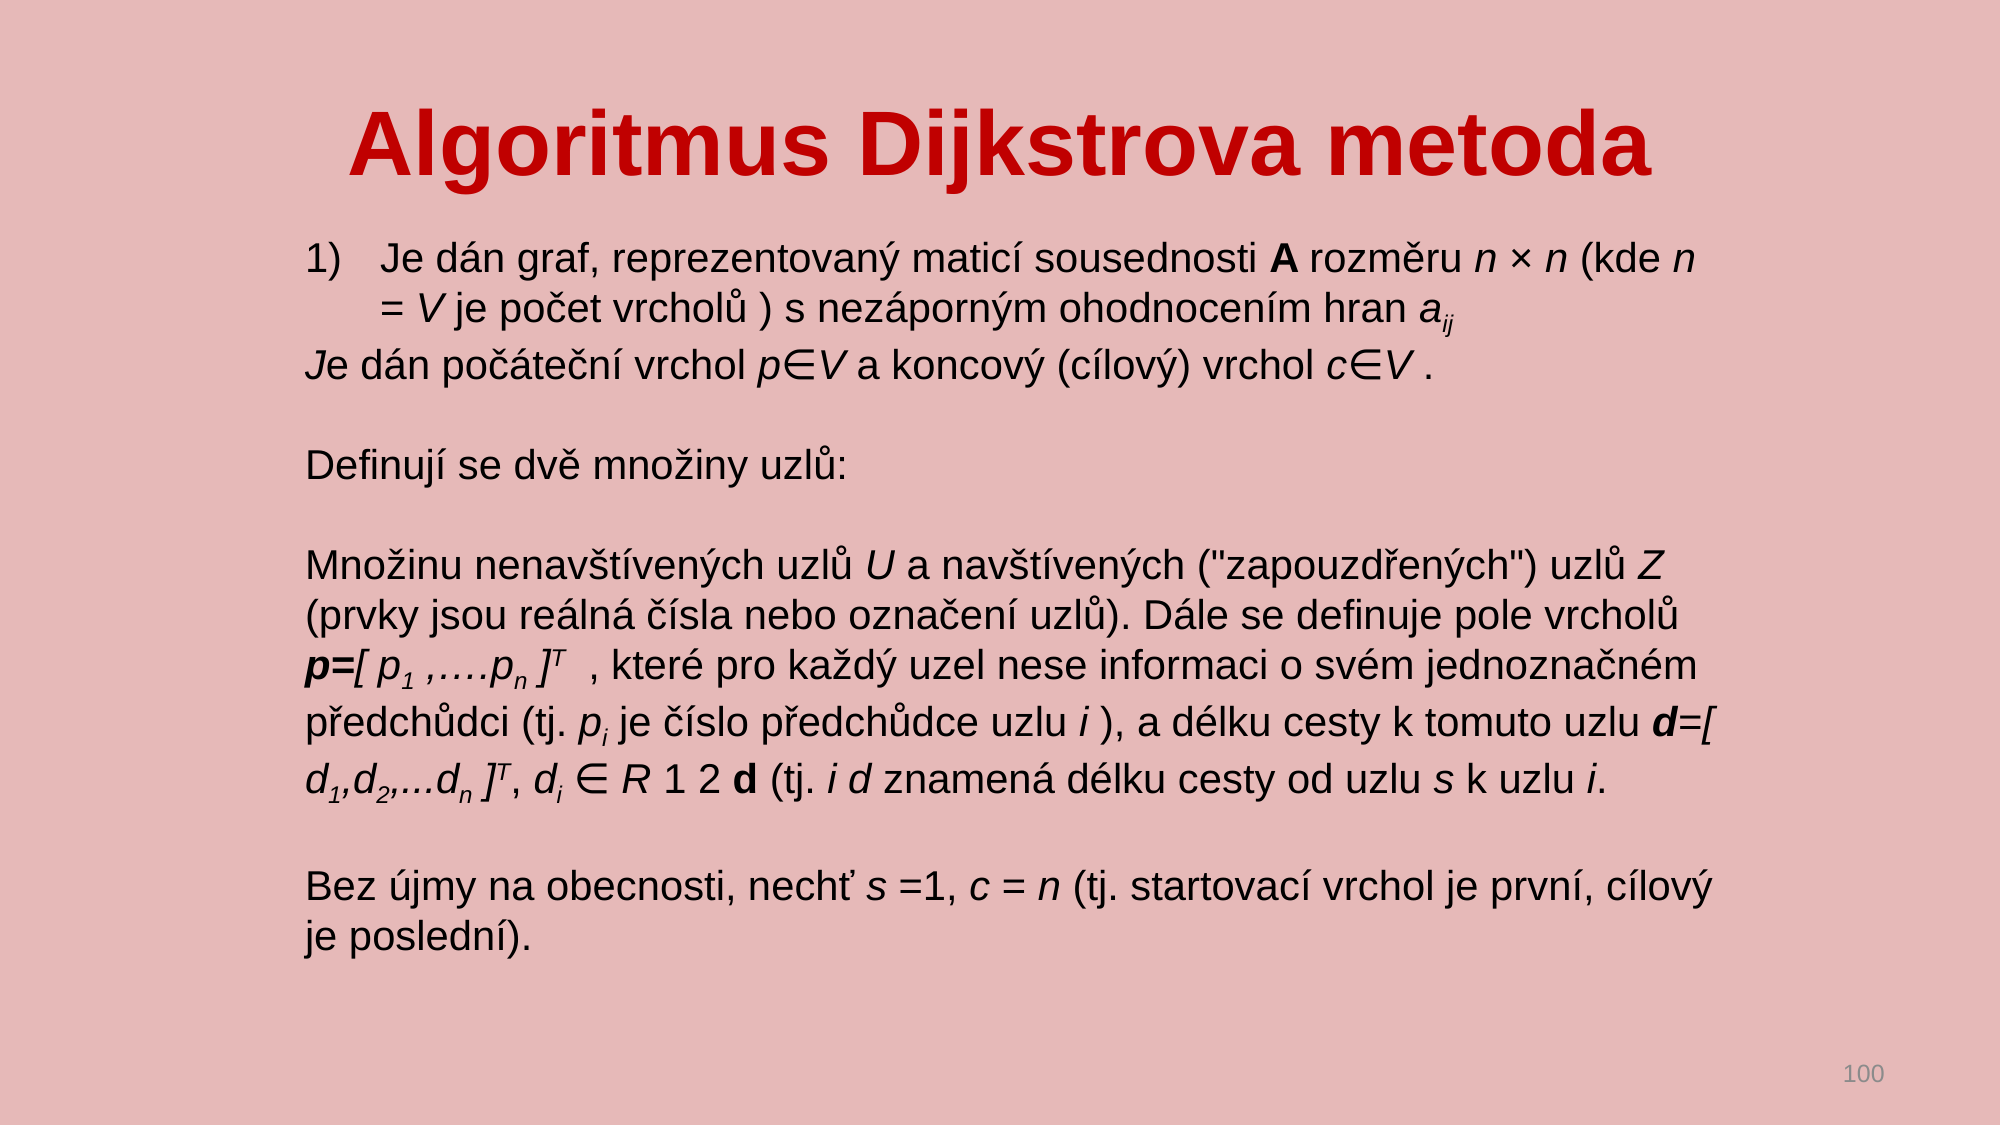

# Algoritmus Dijkstrova metoda
Je dán graf, reprezentovaný maticí sousednosti A rozměru n × n (kde n = V je počet vrcholů ) s nezáporným ohodnocením hran aij
Je dán počáteční vrchol p∈V a koncový (cílový) vrchol c∈V .

Definují se dvě množiny uzlů:

Množinu nenavštívených uzlů U a navštívených ("zapouzdřených") uzlů Z (prvky jsou reálná čísla nebo označení uzlů). Dále se definuje pole vrcholů p=[ p1 ,….pn ]T  , které pro každý uzel nese informaci o svém jednoznačném předchůdci (tj. pi je číslo předchůdce uzlu i ), a délku cesty k tomuto uzlu d=[ d1,d2,...dn ]T, di ∈ R 1 2 d (tj. i d znamená délku cesty od uzlu s k uzlu i.

Bez újmy na obecnosti, nechť s =1, c = n (tj. startovací vrchol je první, cílový je poslední).
100